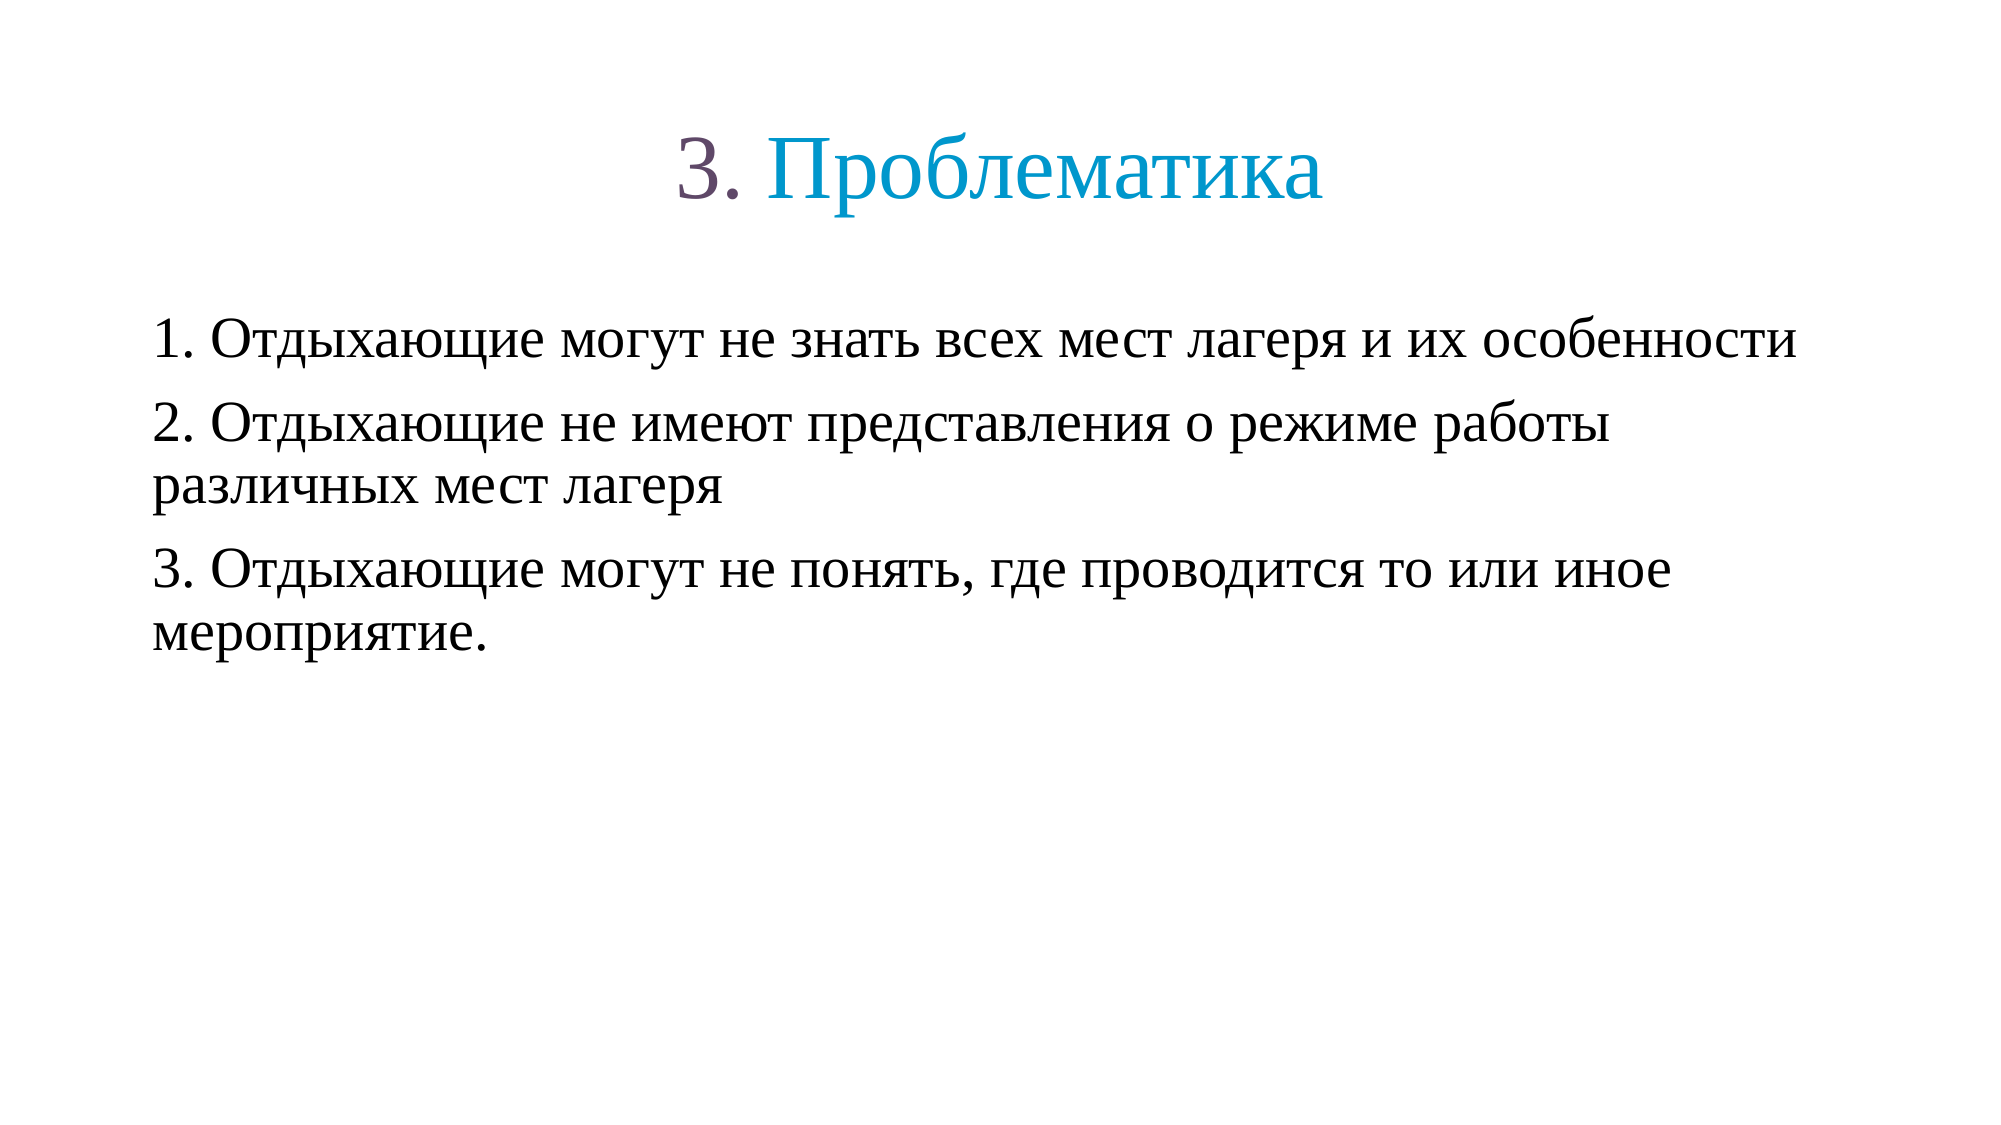

# 3. Проблематика
1. Отдыхающие могут не знать всех мест лагеря и их особенности
2. Отдыхающие не имеют представления о режиме работы различных мест лагеря
3. Отдыхающие могут не понять, где проводится то или иное мероприятие.